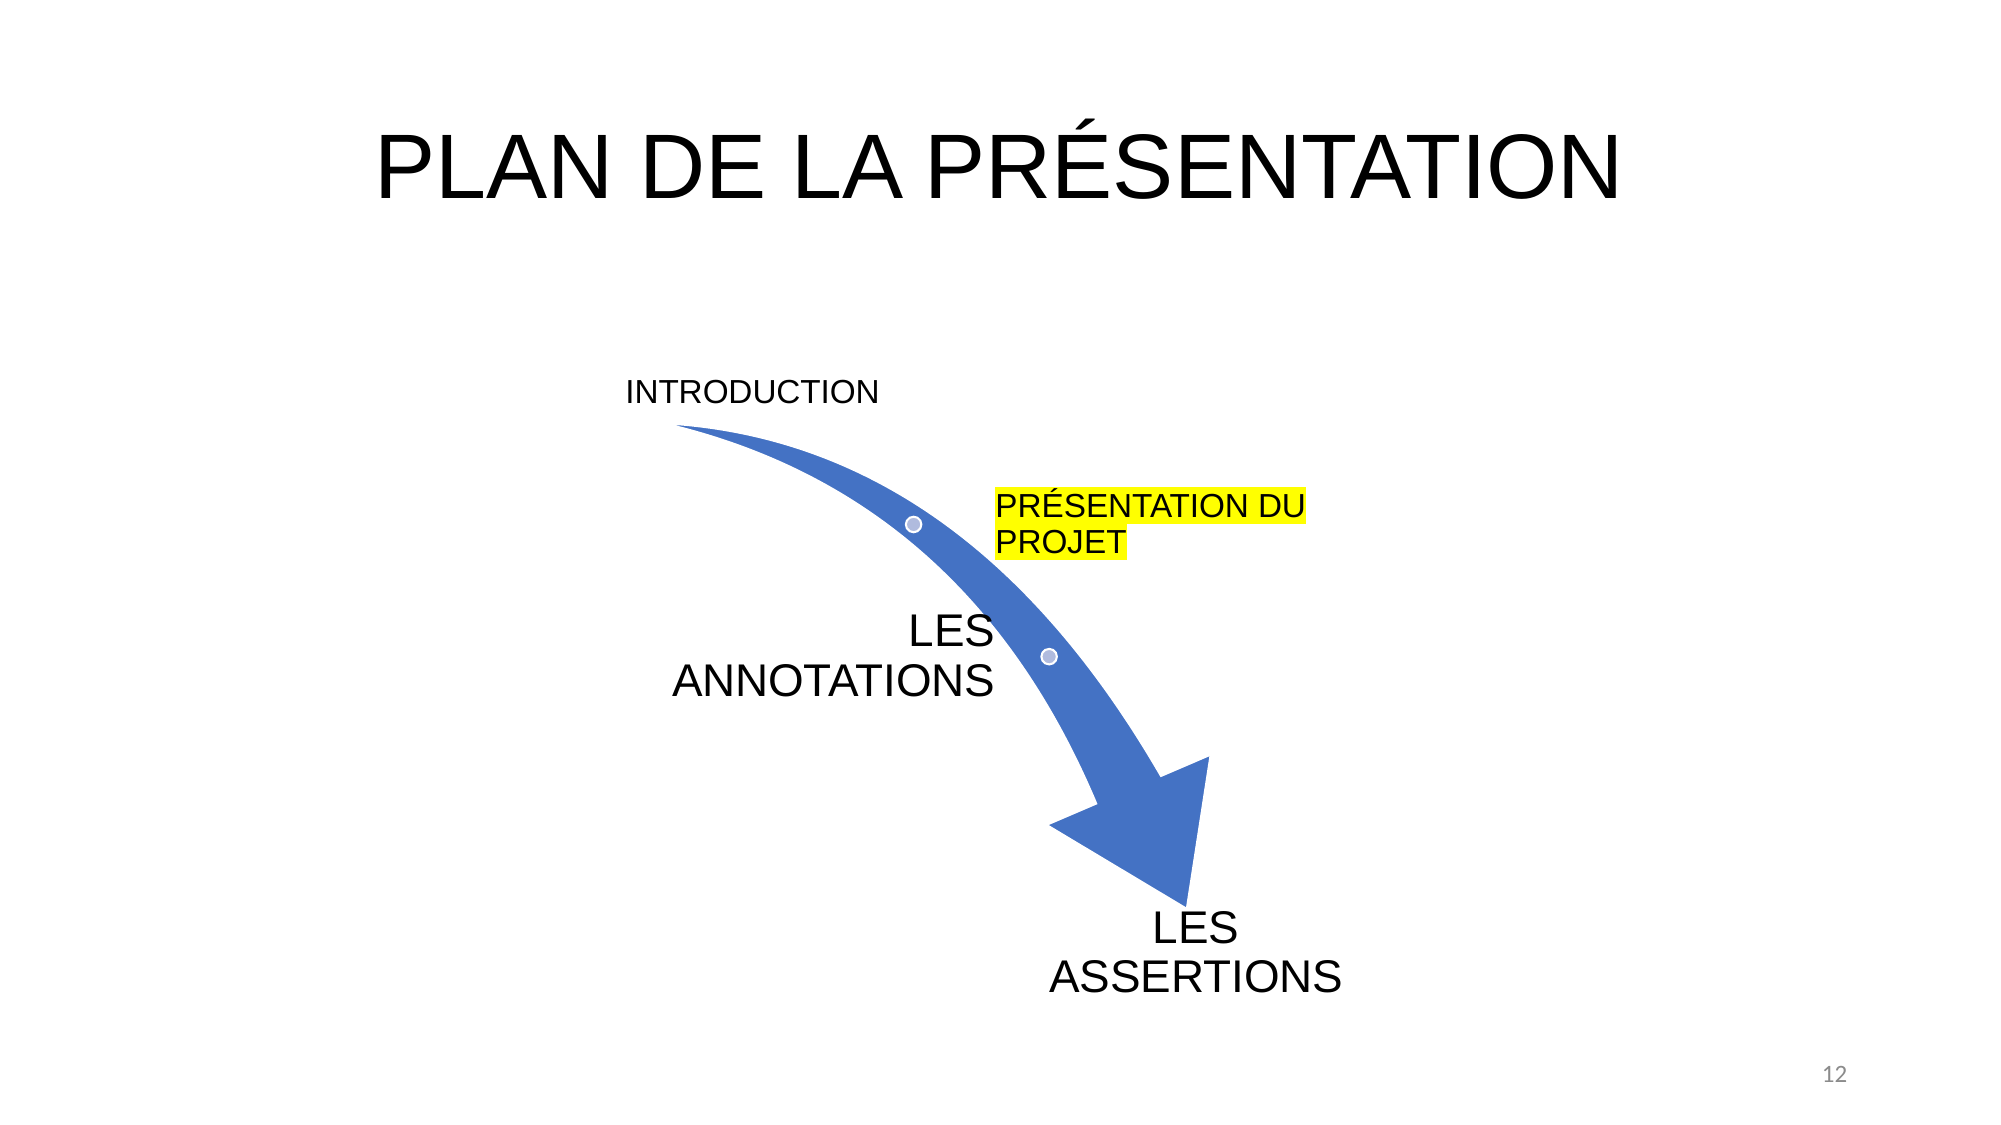

# PLAN DE LA PRÉSENTATION
INTRODUCTION
PRÉSENTATION DU PROJET
LES ANNOTATIONS
LES ASSERTIONS
12